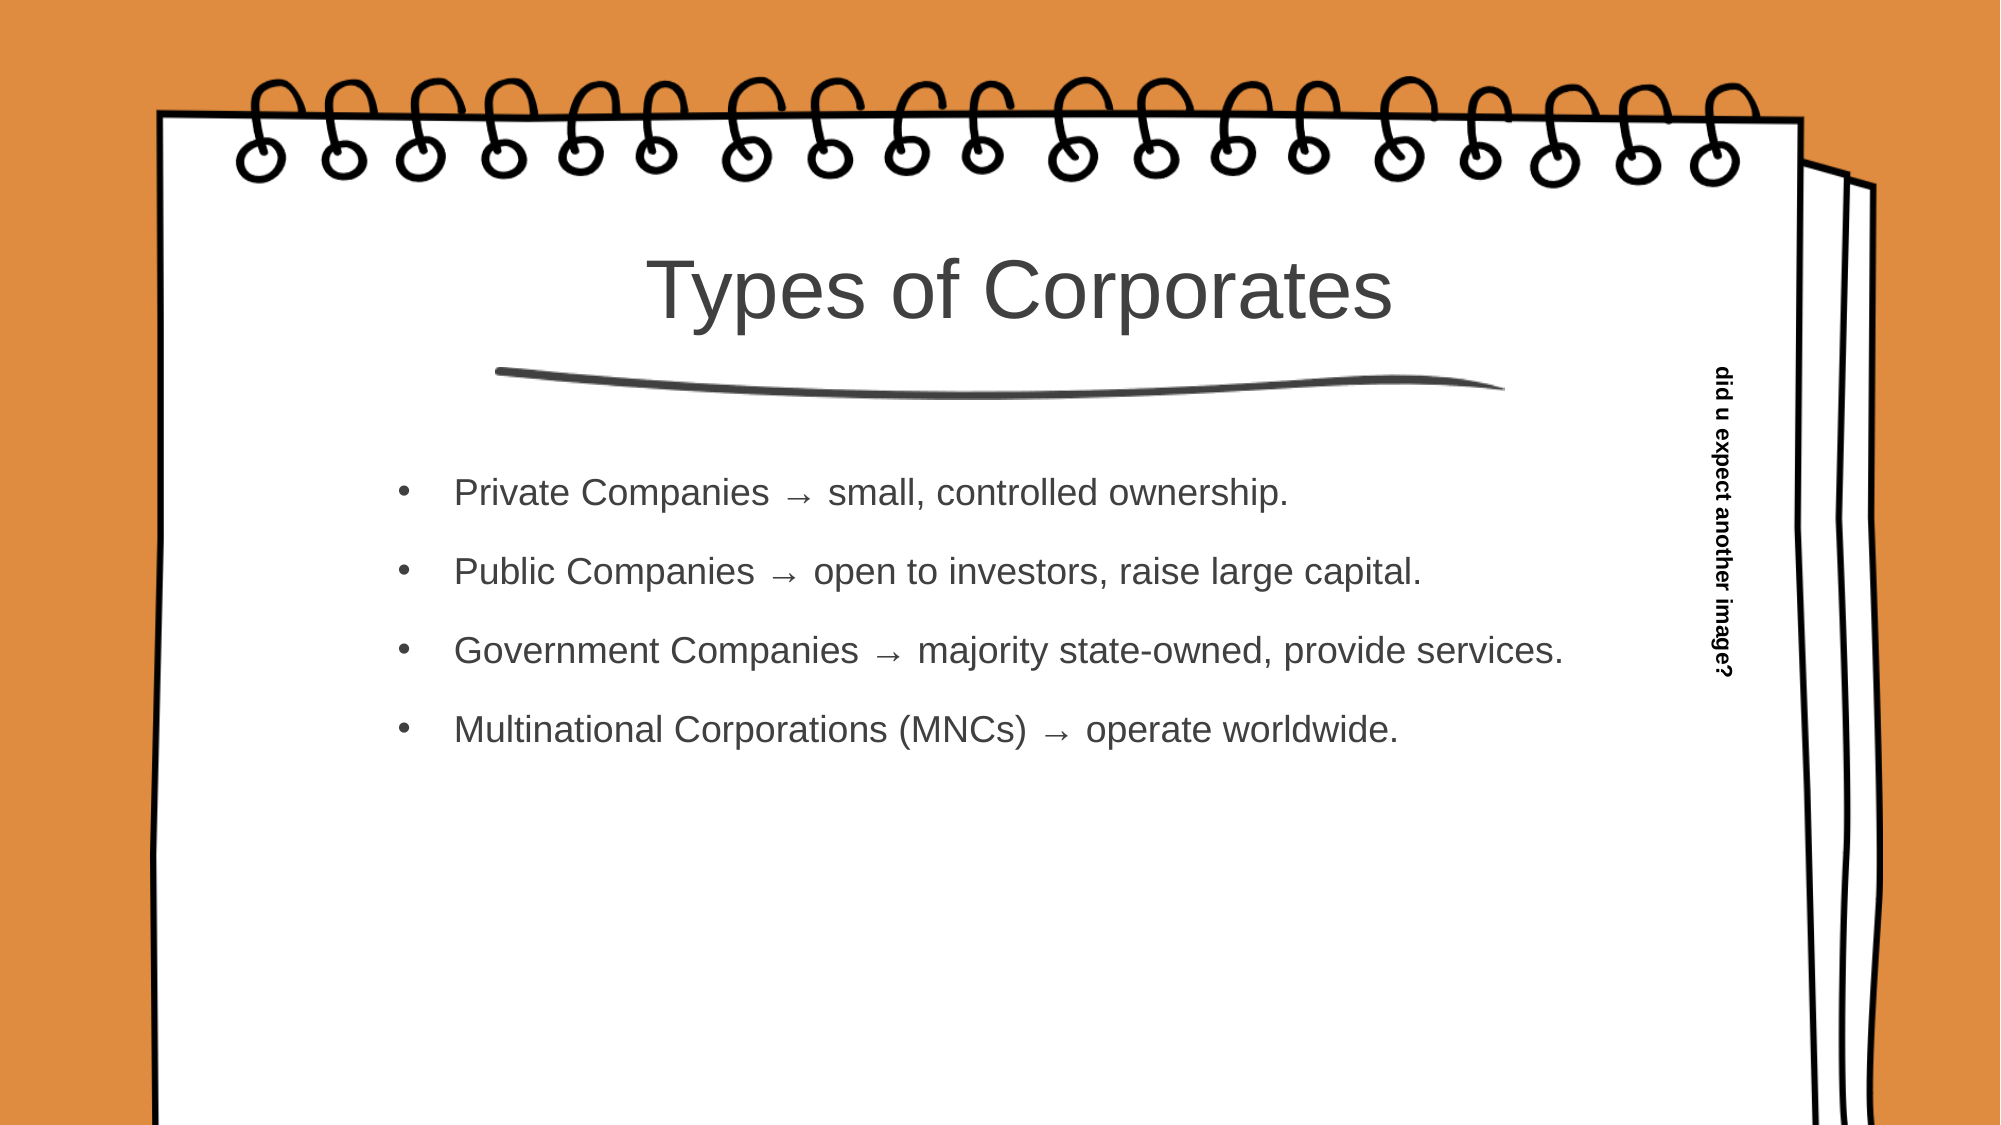

# Types of Corporates
Private Companies → small, controlled ownership.
Public Companies → open to investors, raise large capital.
Government Companies → majority state-owned, provide services.
Multinational Corporations (MNCs) → operate worldwide.
did u expect another image?